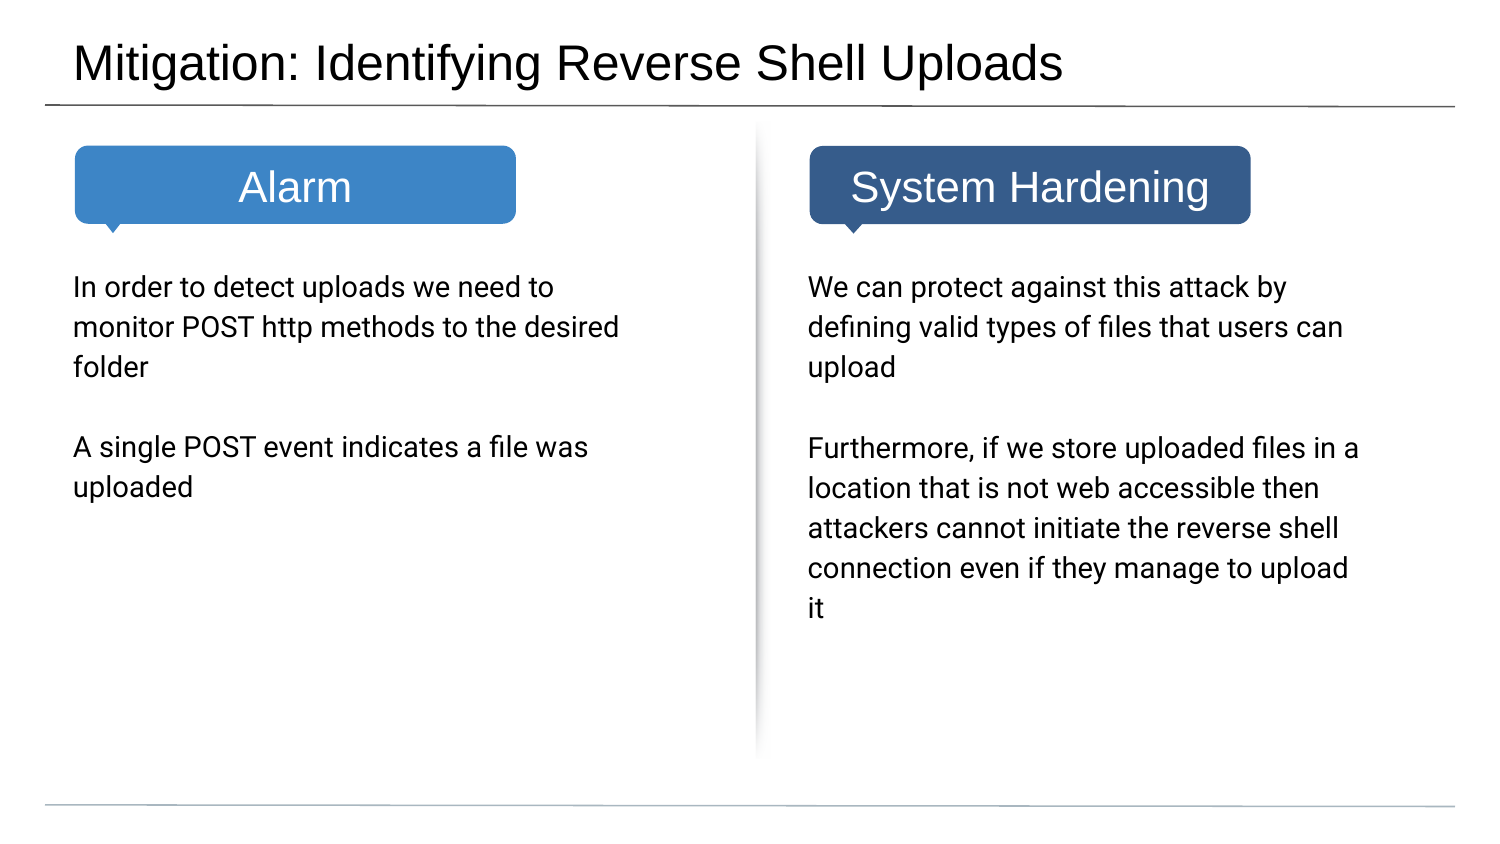

# Mitigation: Identifying Reverse Shell Uploads
In order to detect uploads we need to monitor POST http methods to the desired folder

A single POST event indicates a file was uploaded

We can protect against this attack by defining valid types of files that users can upload

Furthermore, if we store uploaded files in a location that is not web accessible then attackers cannot initiate the reverse shell connection even if they manage to upload it